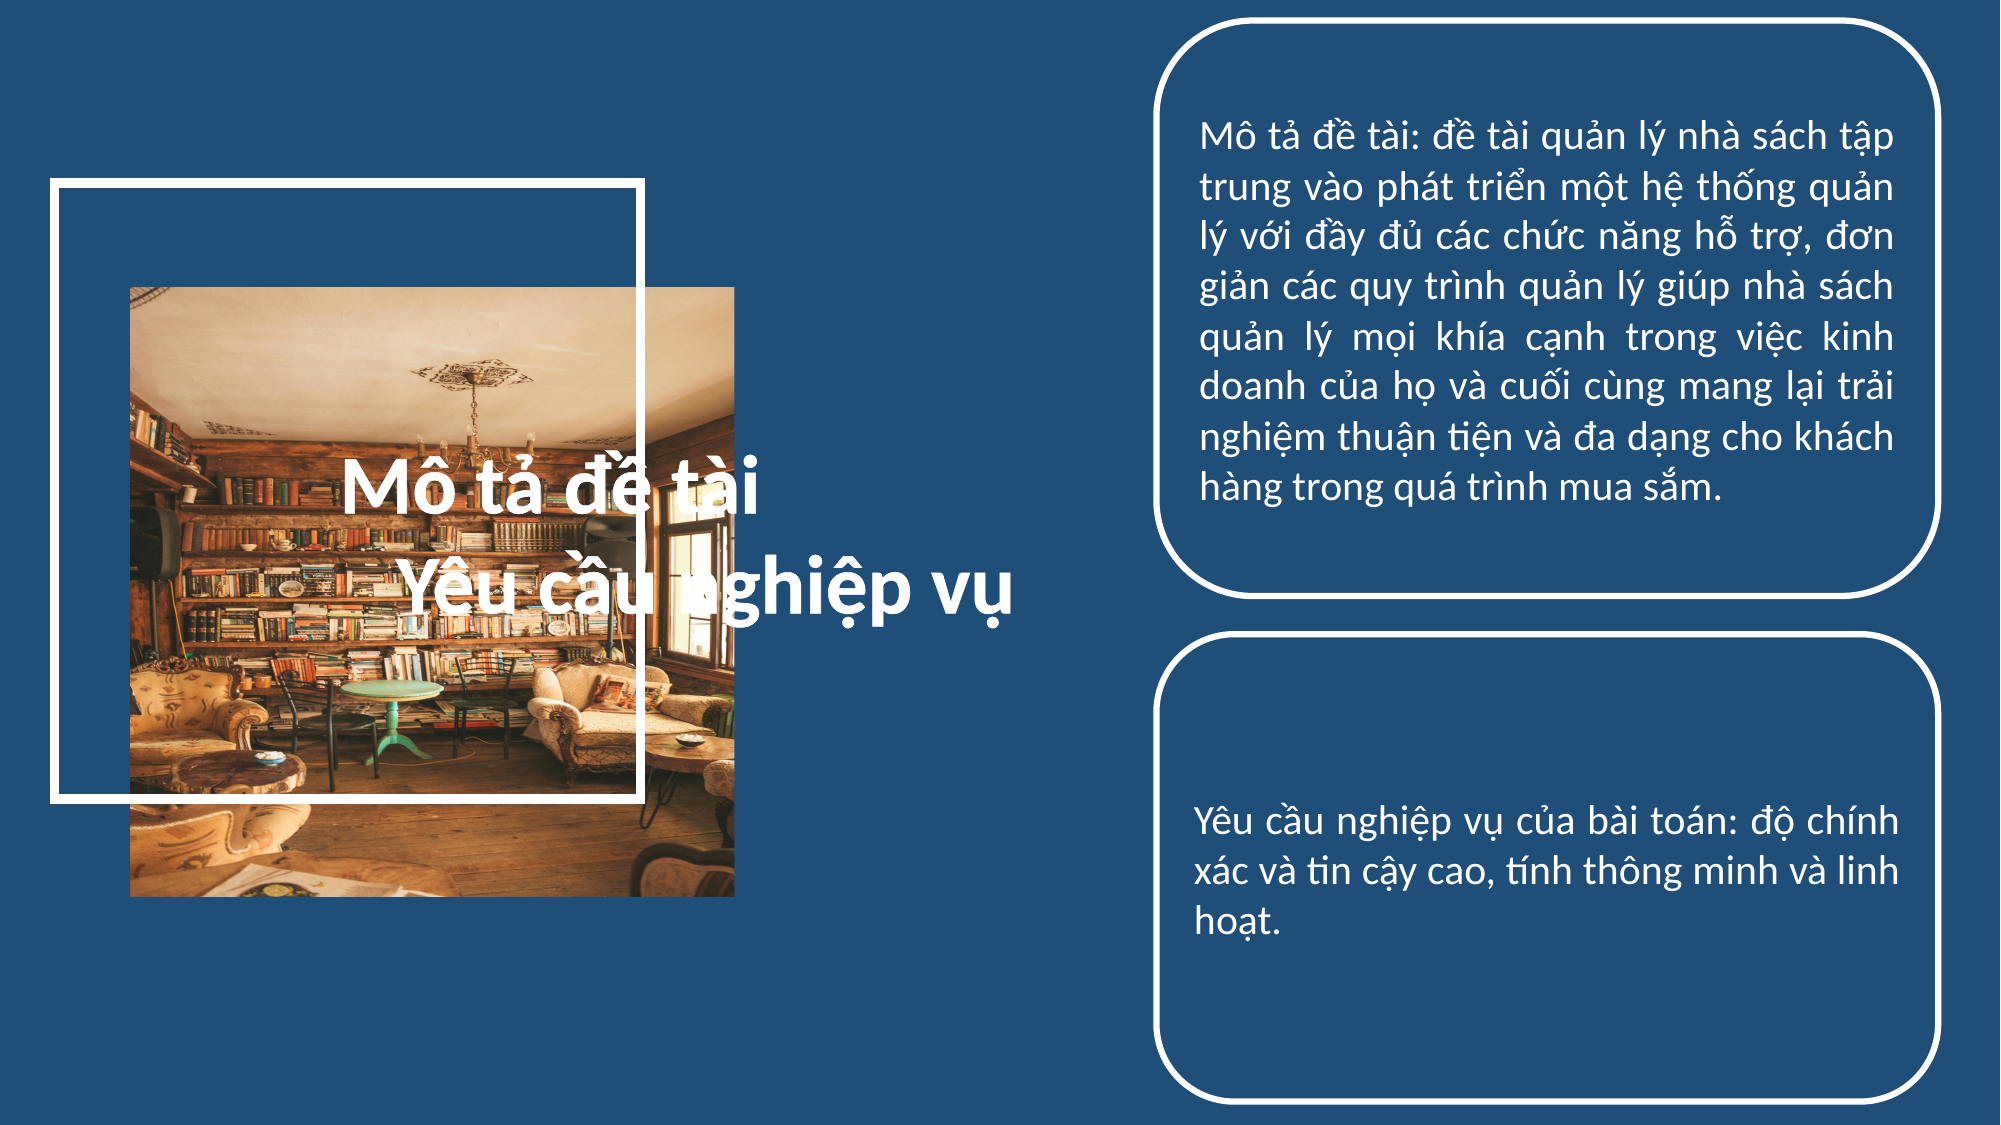

Mô tả đề tài: đề tài quản lý nhà sách tập trung vào phát triển một hệ thống quản lý với đầy đủ các chức năng hỗ trợ, đơn giản các quy trình quản lý giúp nhà sách quản lý mọi khía cạnh trong việc kinh doanh của họ và cuối cùng mang lại trải nghiệm thuận tiện và đa dạng cho khách hàng trong quá trình mua sắm.

Mô tả đề tài
   Yêu cầu nghiệp vụ
Yêu cầu nghiệp vụ của bài toán: độ chính xác và tin cậy cao, tính thông minh và linh hoạt.